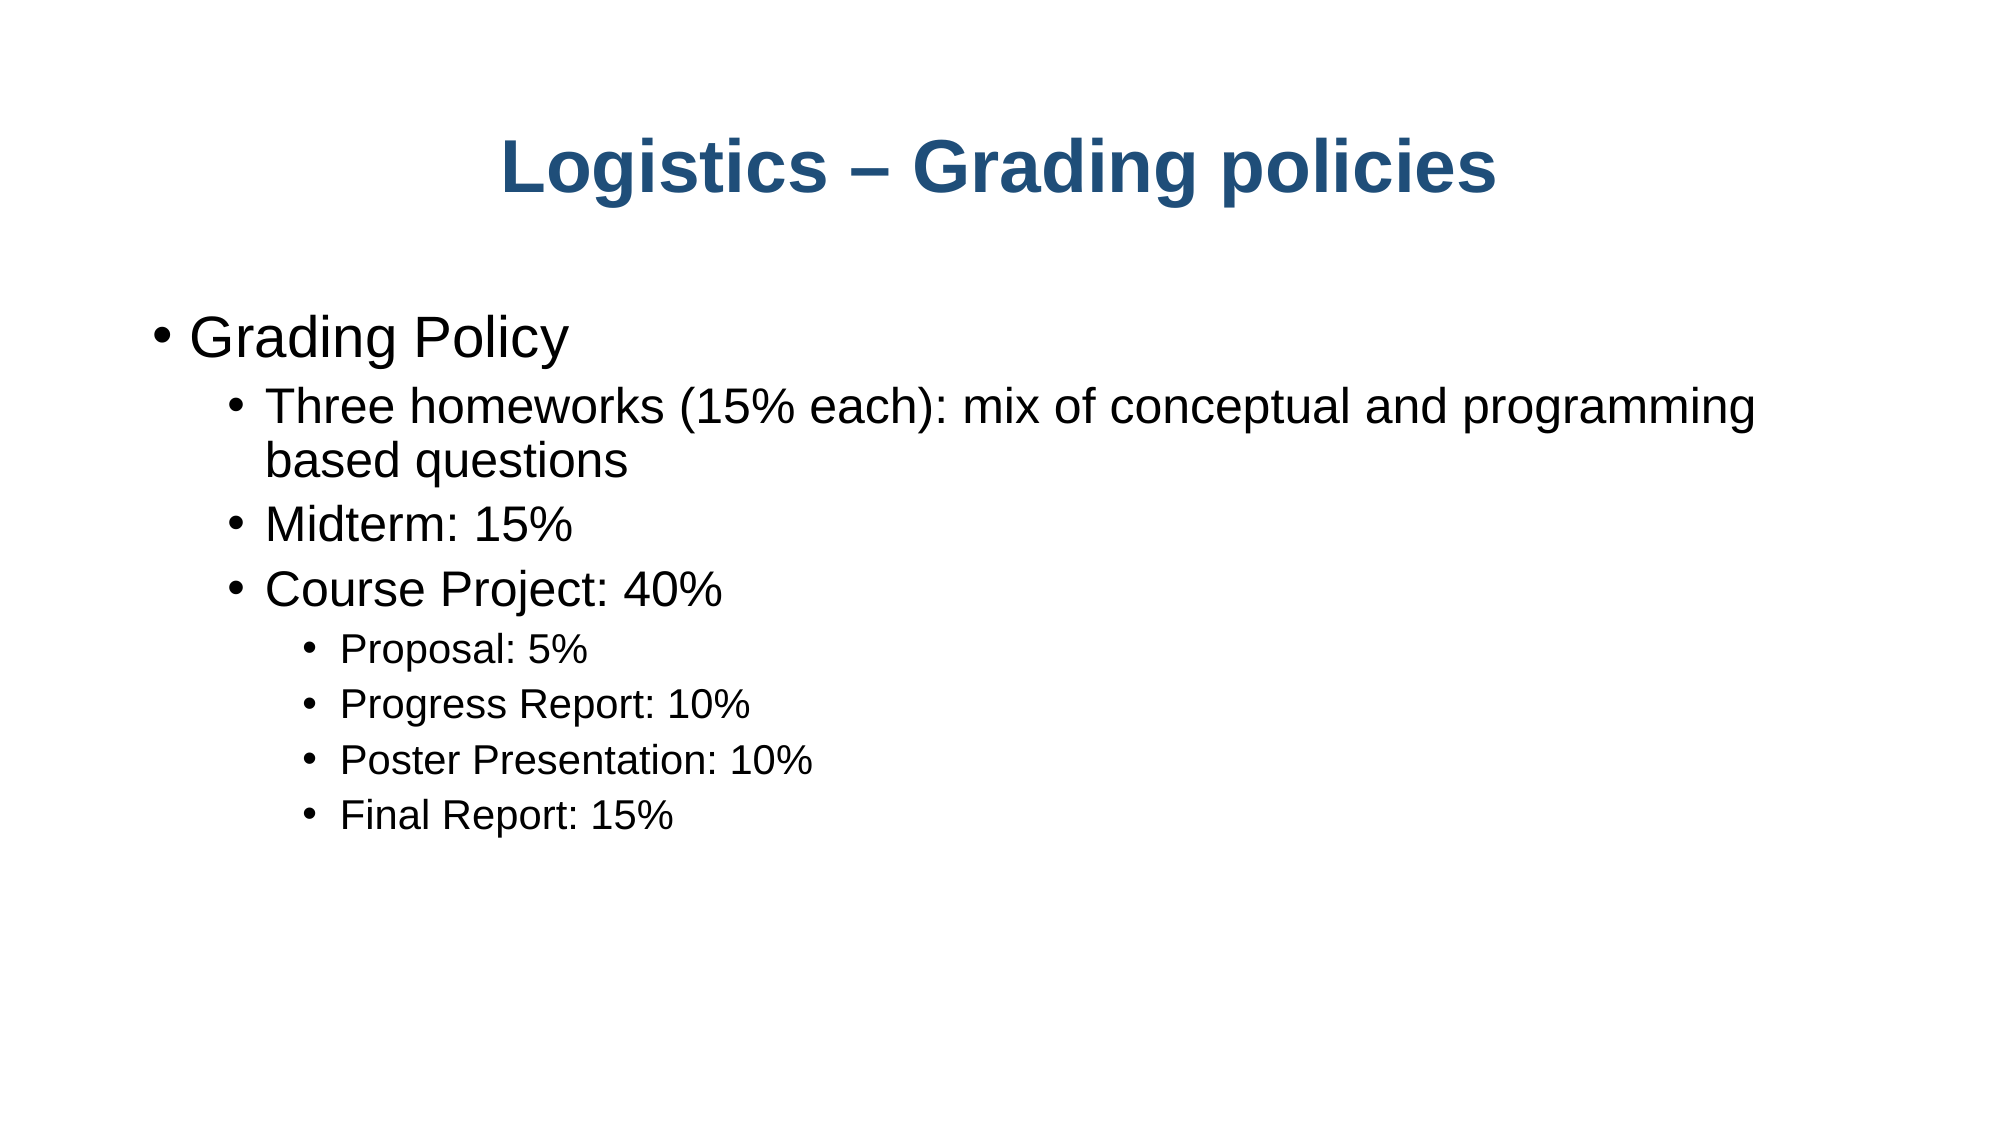

# Logistics – Grading policies
Grading Policy
Three homeworks (15% each): mix of conceptual and programming based questions
Midterm: 15%
Course Project: 40%
Proposal: 5%
Progress Report: 10%
Poster Presentation: 10%
Final Report: 15%